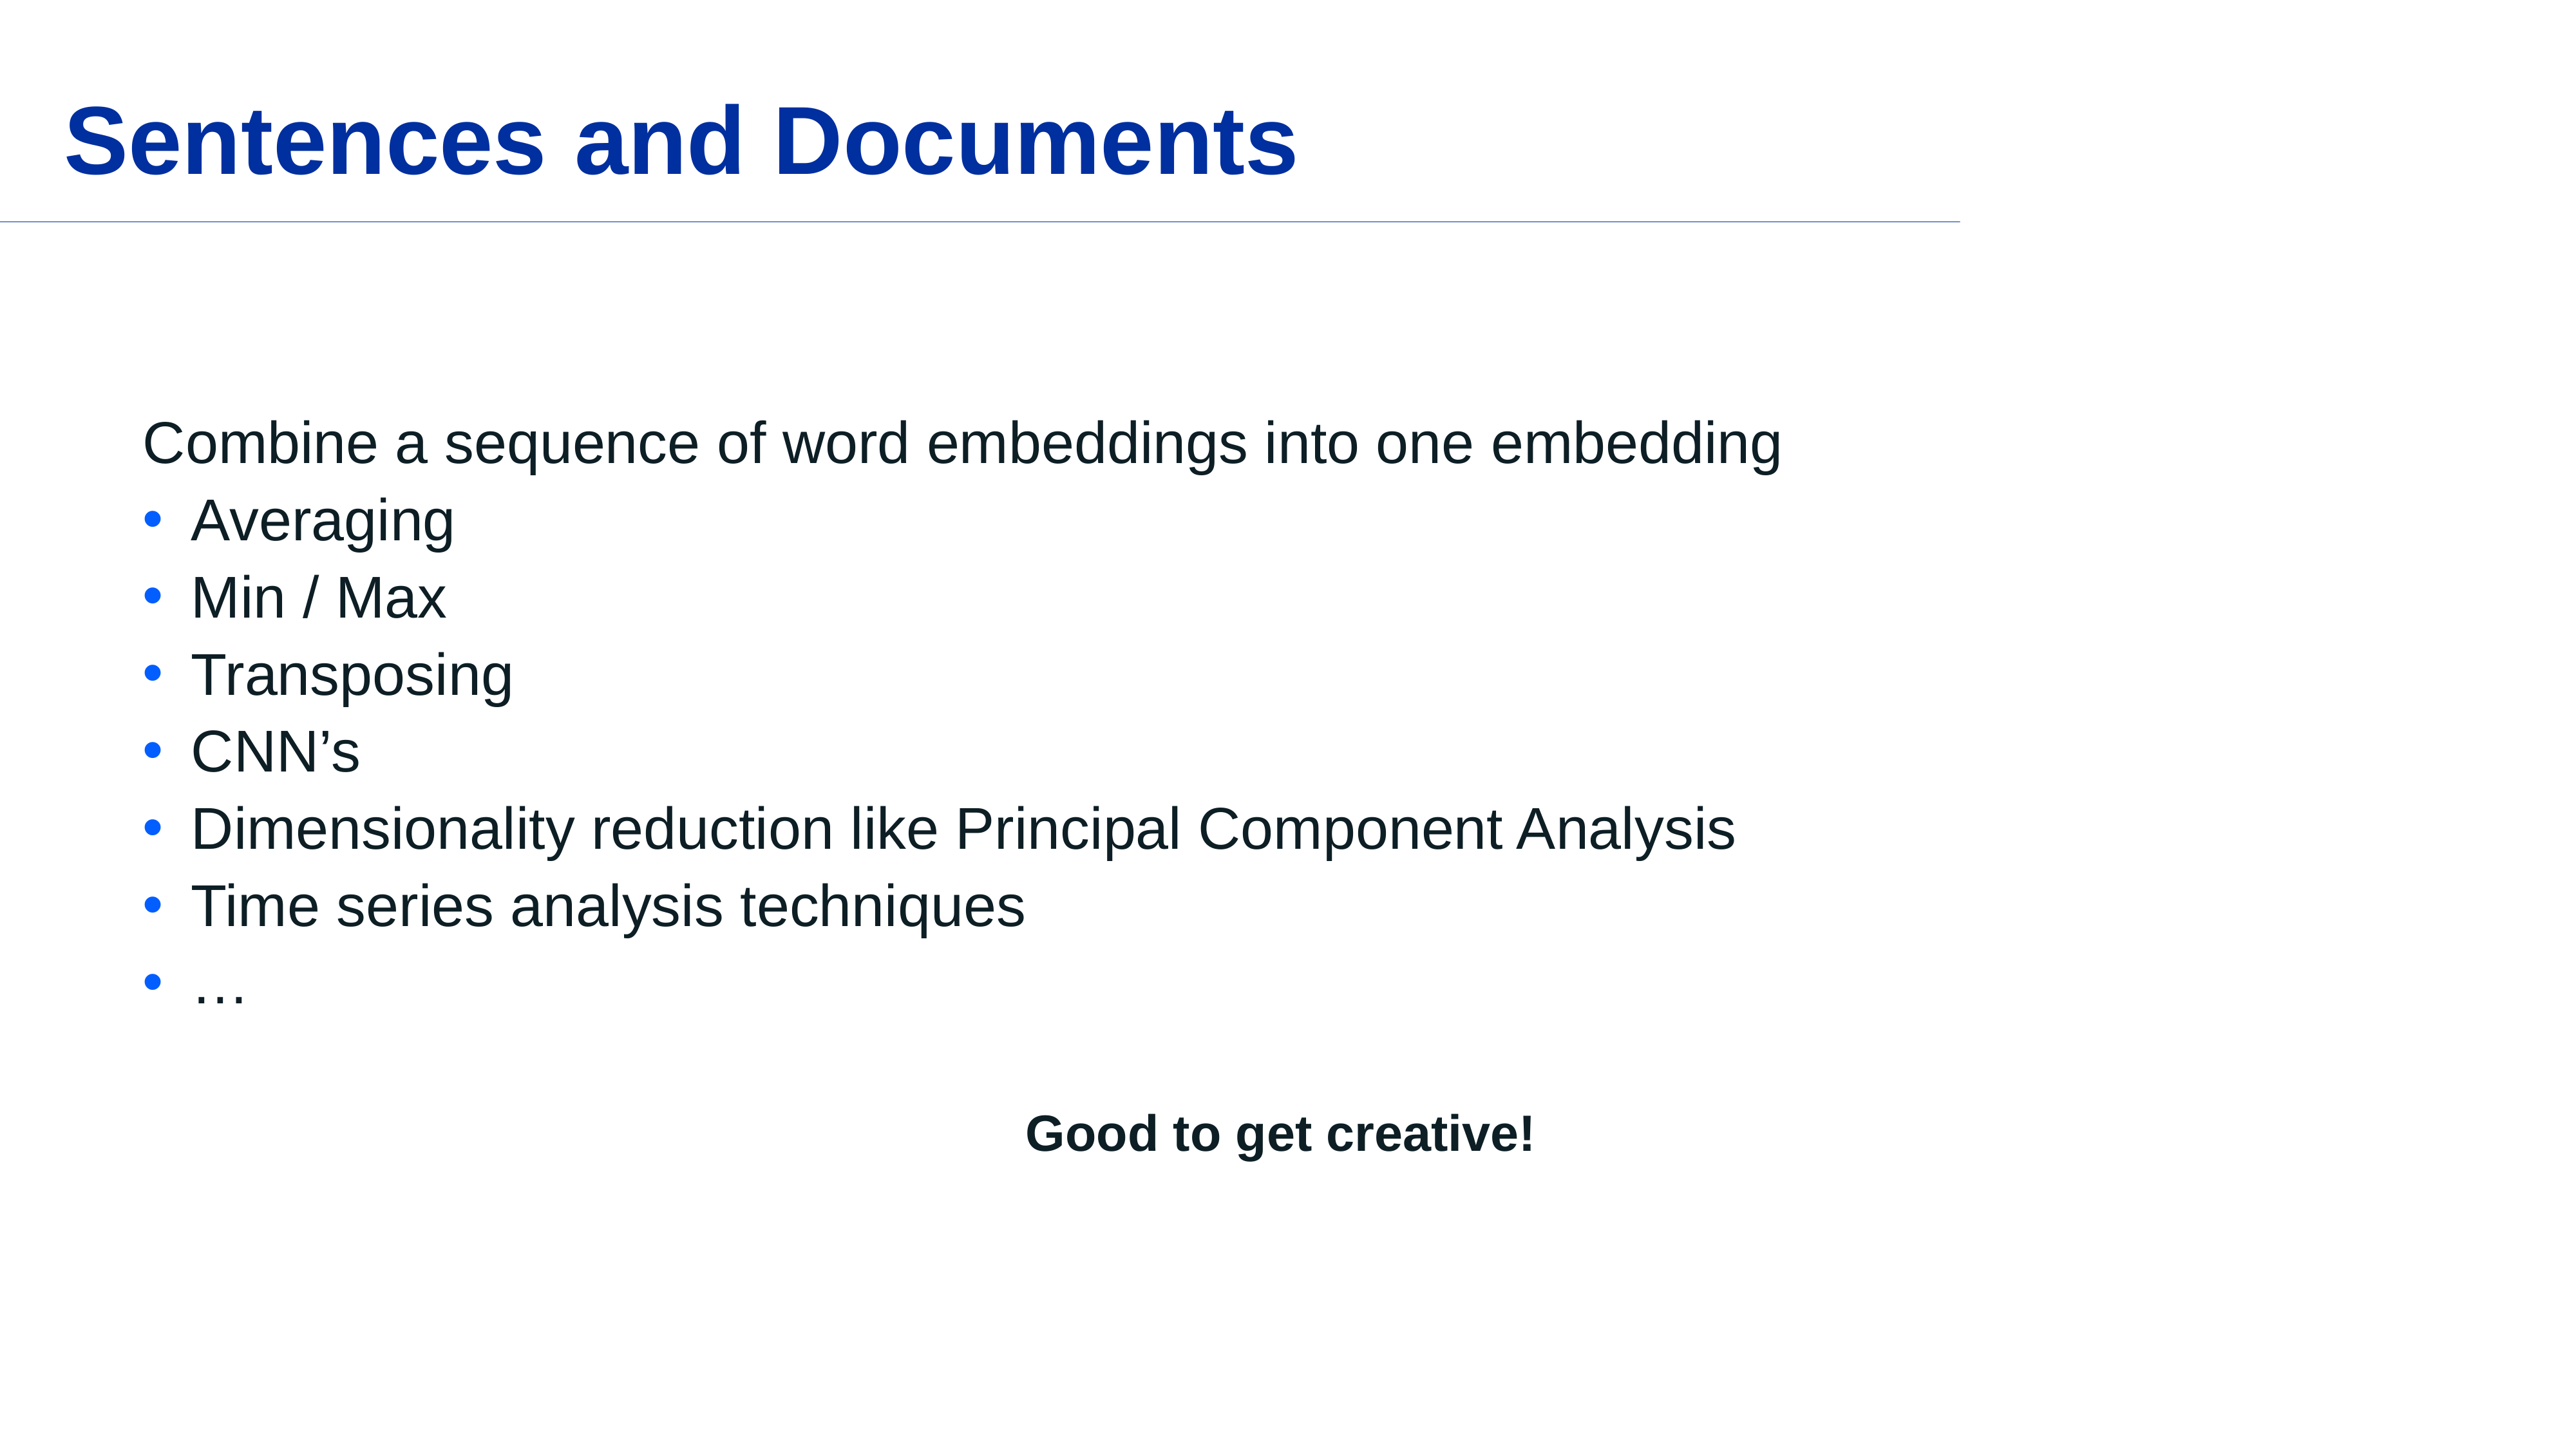

# Sentences and Documents
Combine a sequence of word embeddings into one embedding
Averaging
Min / Max
Transposing
CNN’s
Dimensionality reduction like Principal Component Analysis
Time series analysis techniques
…

Good to get creative!